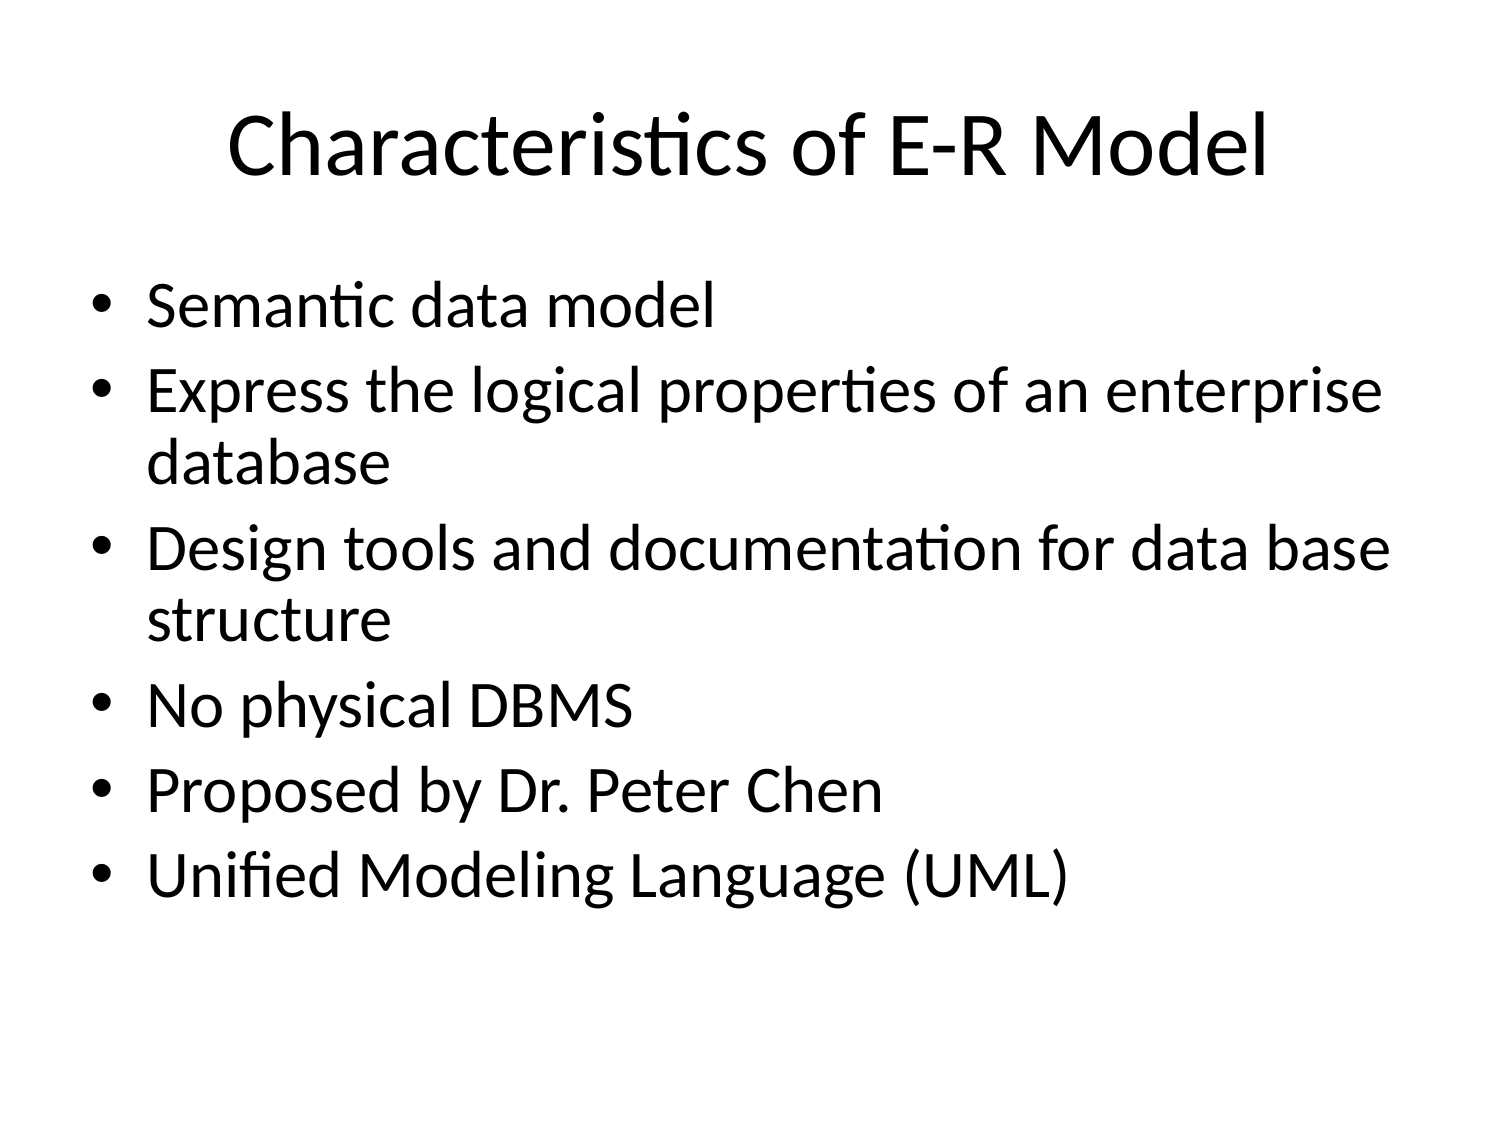

# Characteristics of E-R Model
Semantic data model
Express the logical properties of an enterprise database
Design tools and documentation for data base structure
No physical DBMS
Proposed by Dr. Peter Chen
Unified Modeling Language (UML)